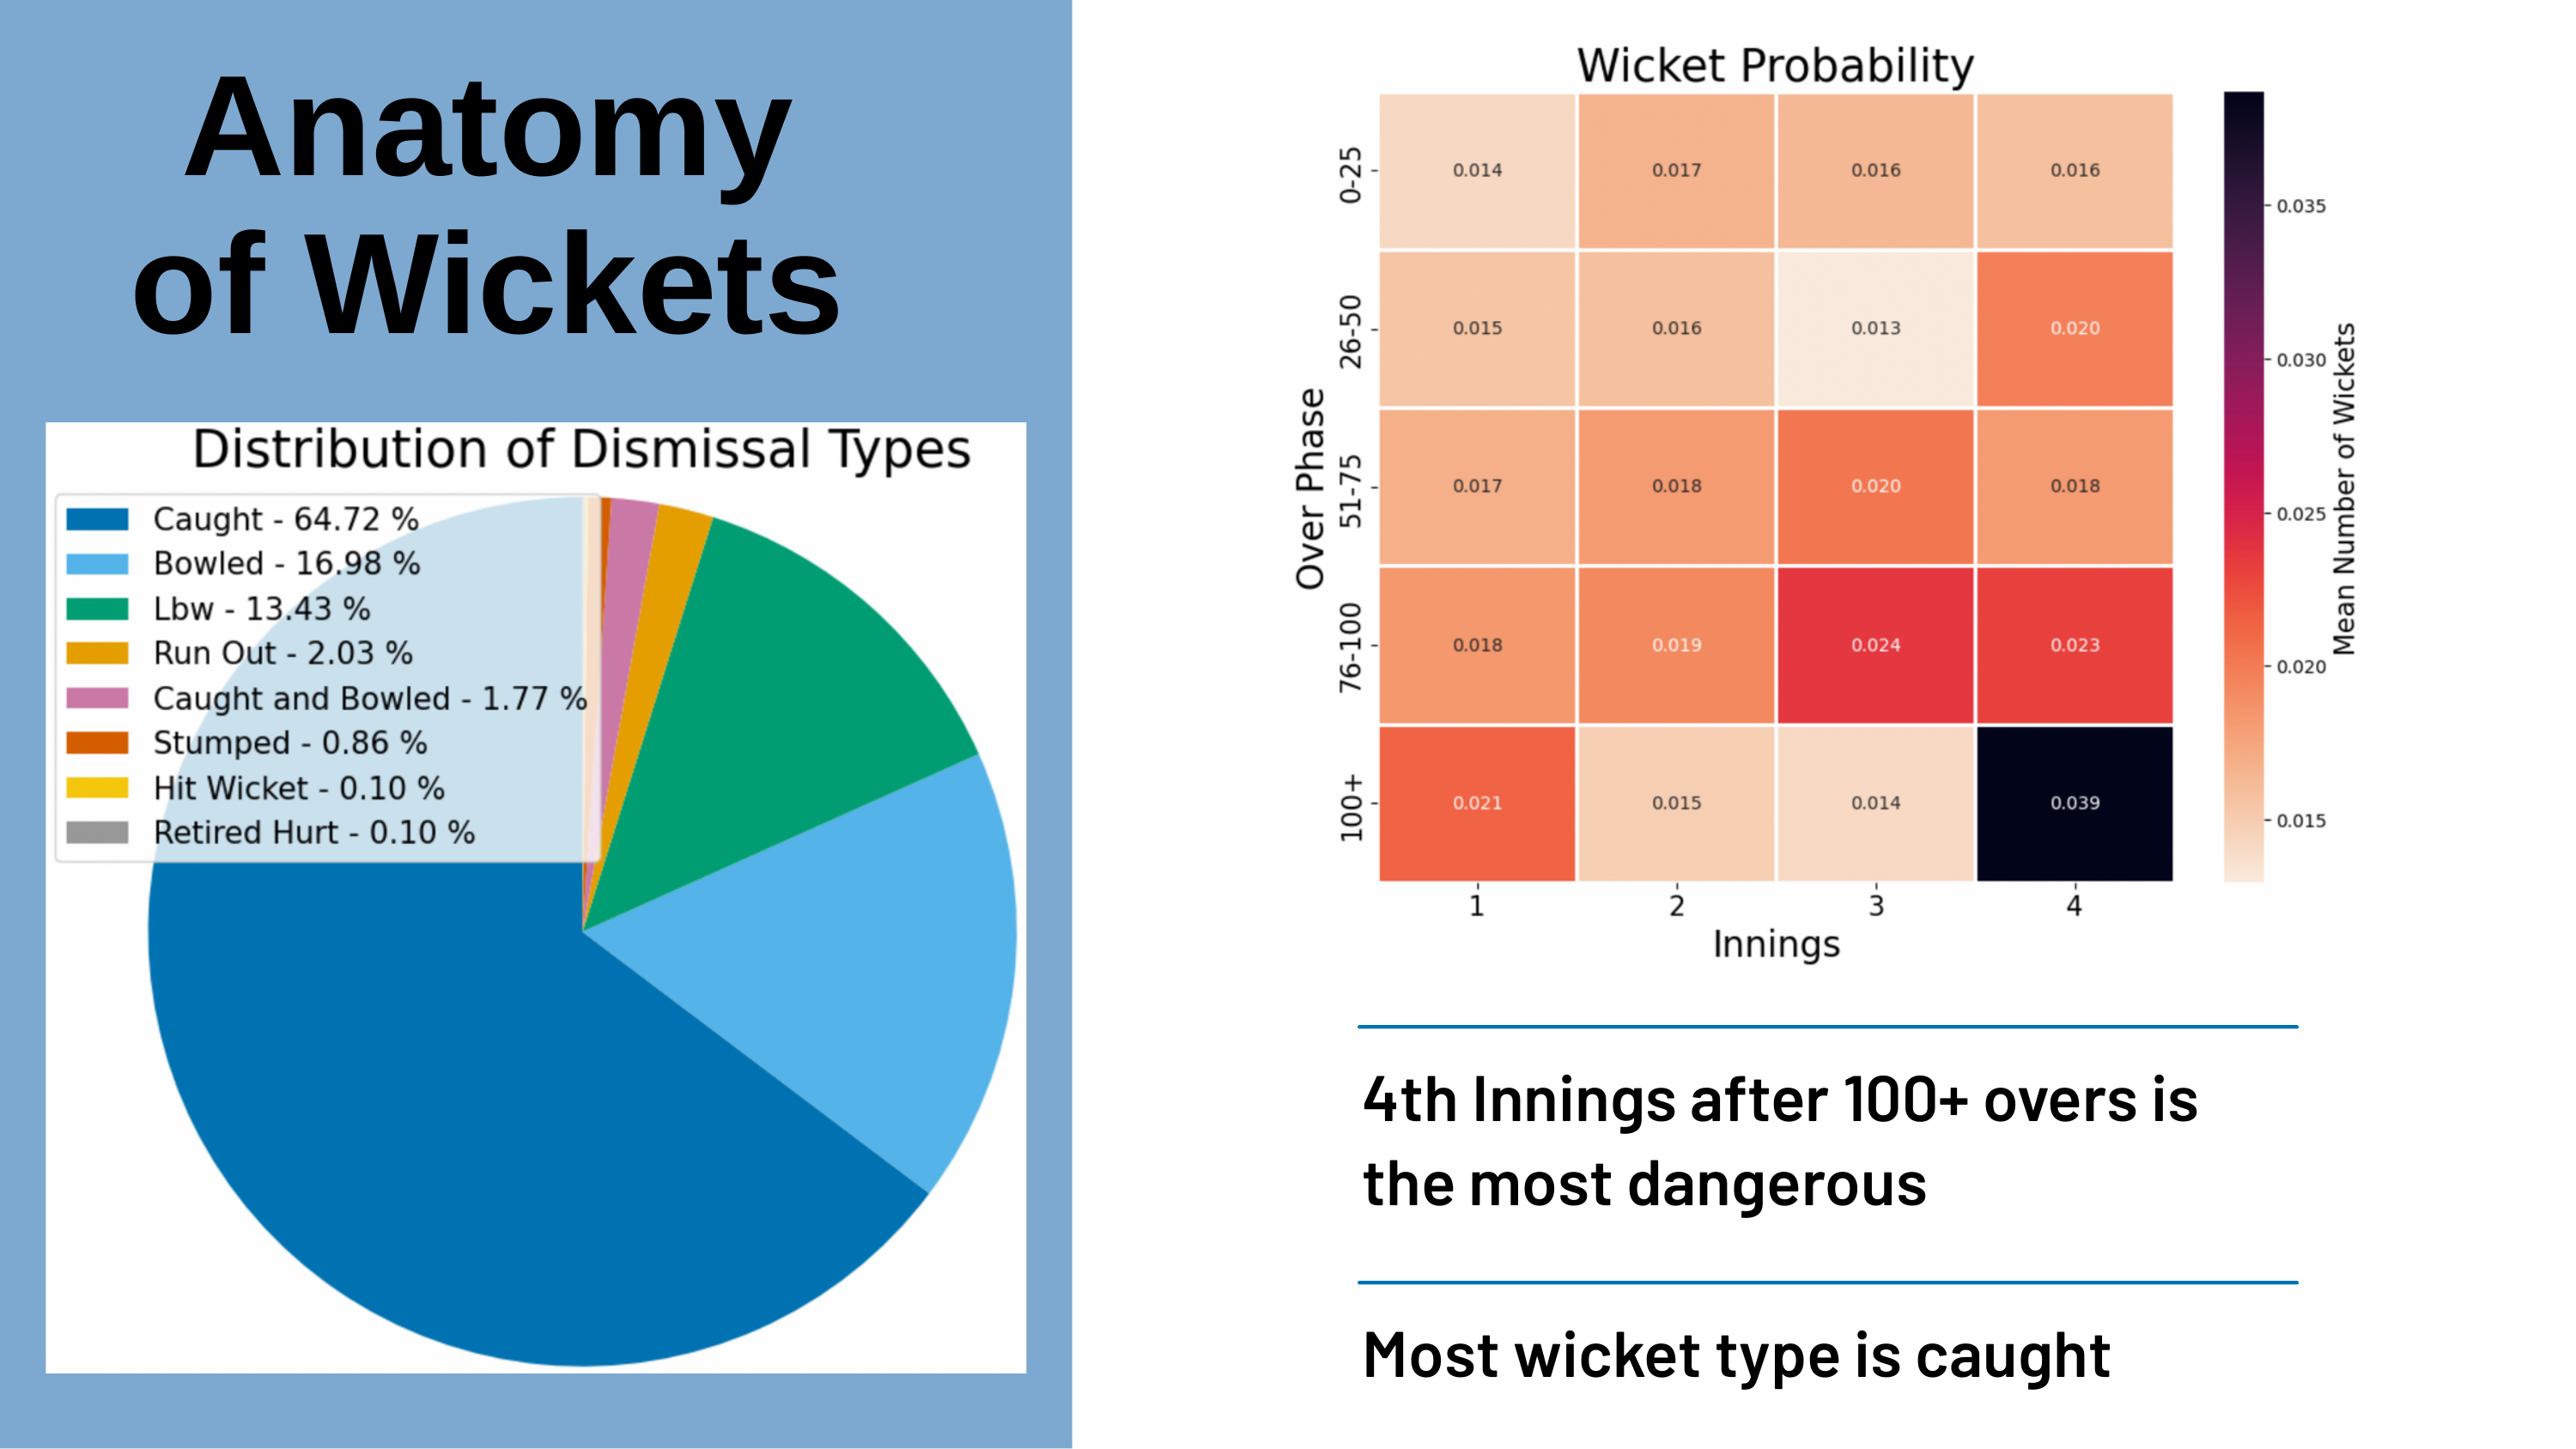

Anatomy of Wickets

4th Innings after 100+ overs is the most dangerous

Most wicket type is caught